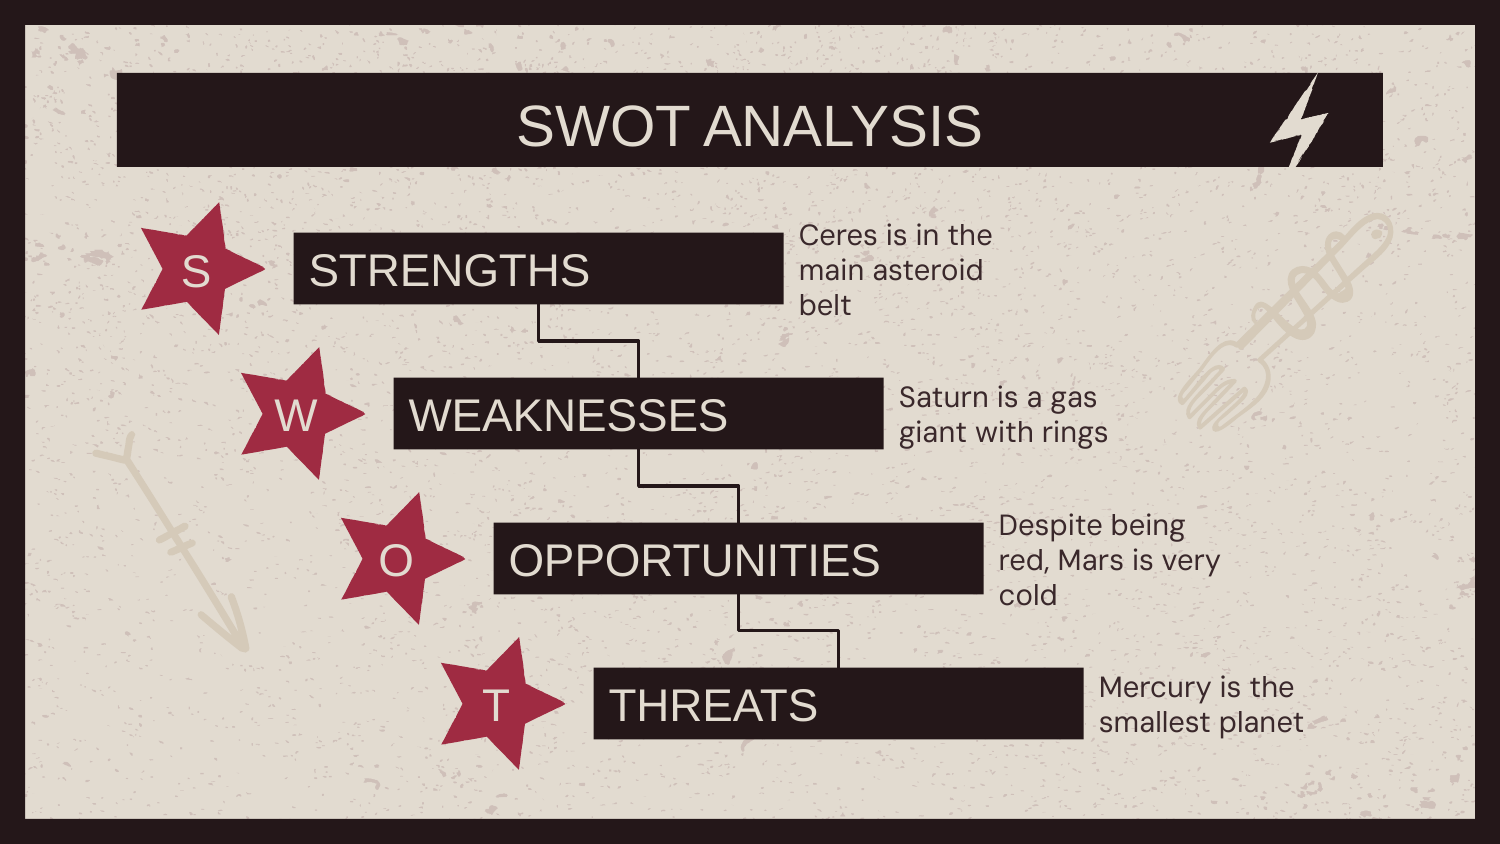

# SWOT ANALYSIS

S
Ceres is in the main asteroid belt
STRENGTHS

W
Saturn is a gas giant with rings
WEAKNESSES

O
Despite being red, Mars is very cold
OPPORTUNITIES

T
THREATS
Mercury is the smallest planet